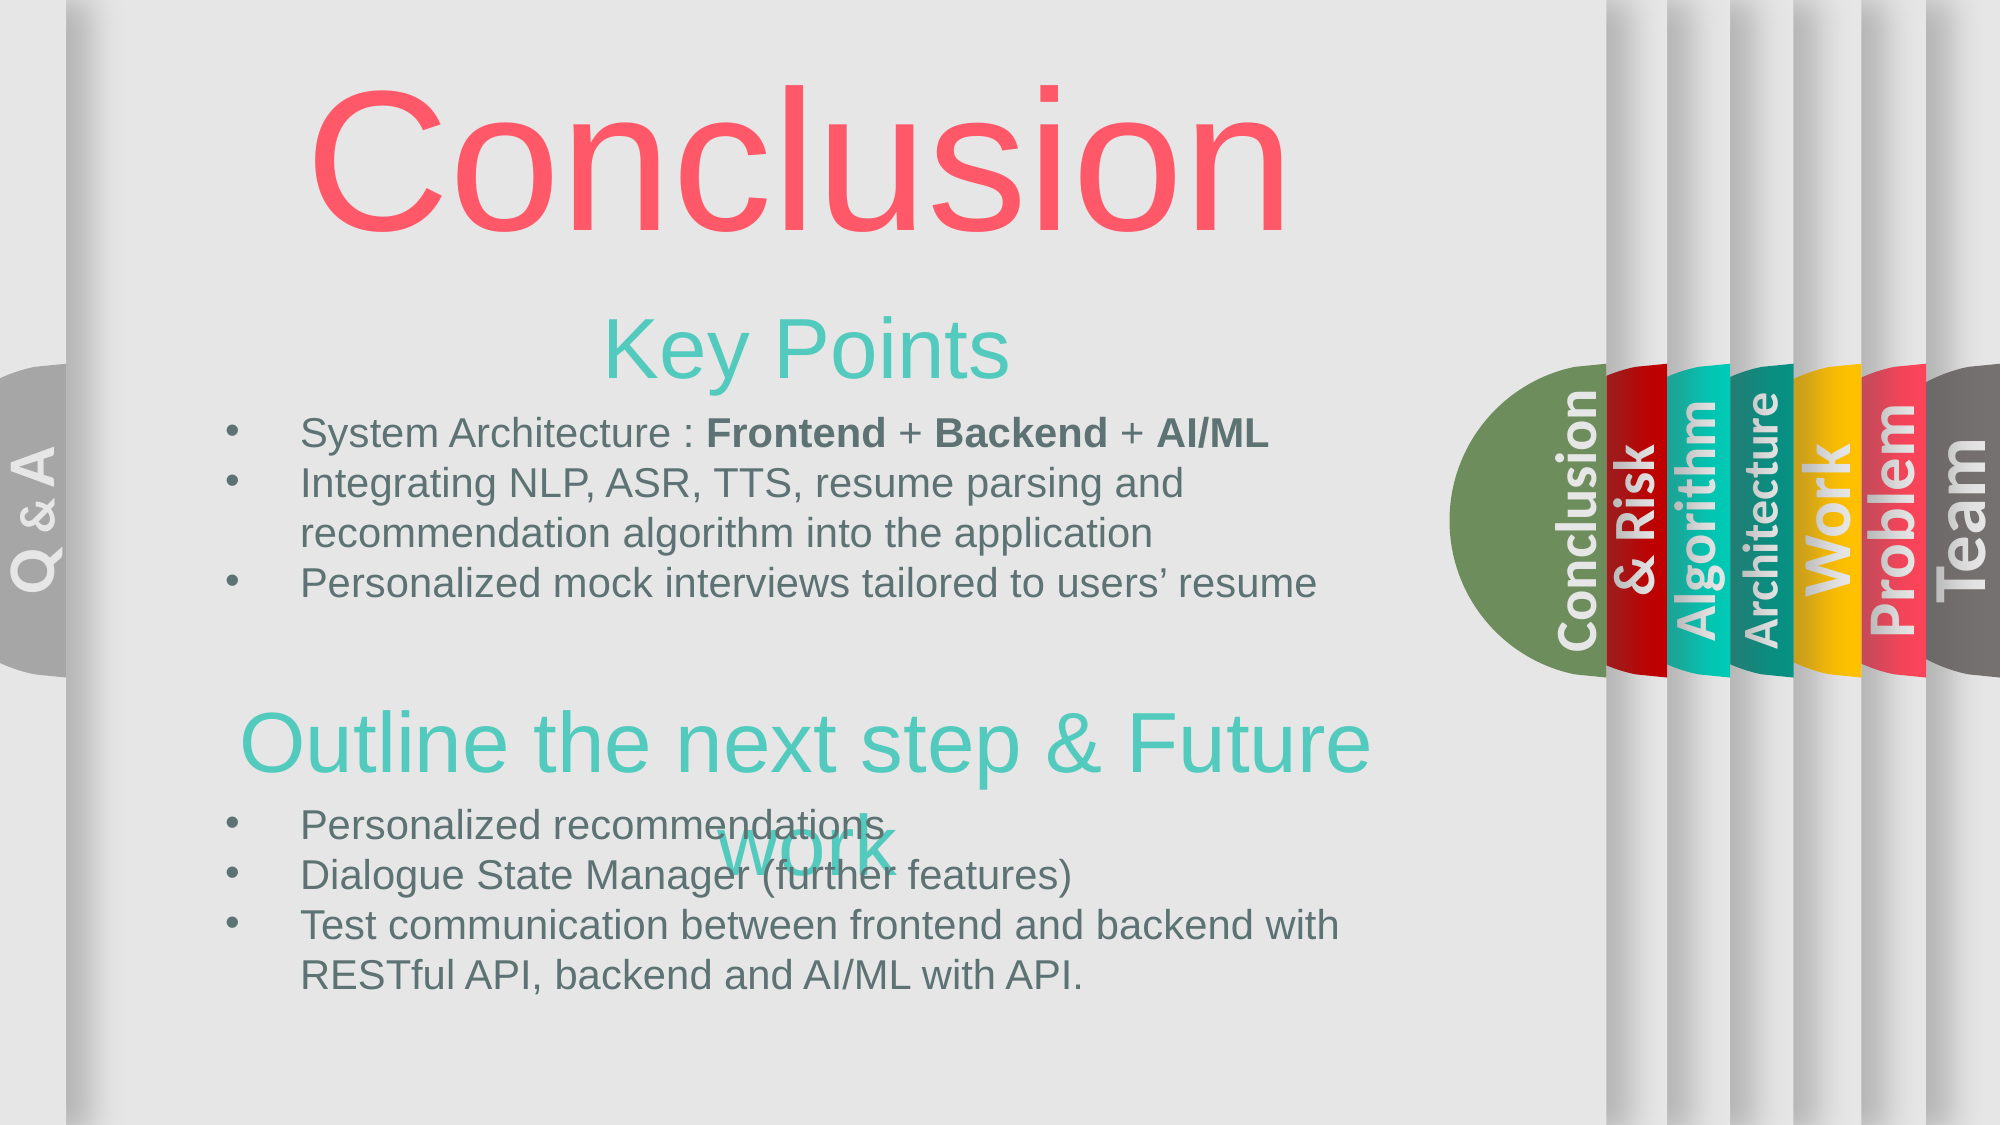

Conclusion
Key Points

System Architecture : Frontend + Backend + AI/ML
Integrating NLP, ASR, TTS, resume parsing and recommendation algorithm into the application
Personalized mock interviews tailored to users’ resume
Team
Work
Problem
Q & A
Conclusion
& Risk
Algorithm
System
Related
Architecture
Challenge
Outline the next step & Future work
Personalized recommendations
Dialogue State Manager (further features)
Test communication between frontend and backend with RESTful API, backend and AI/ML with API.